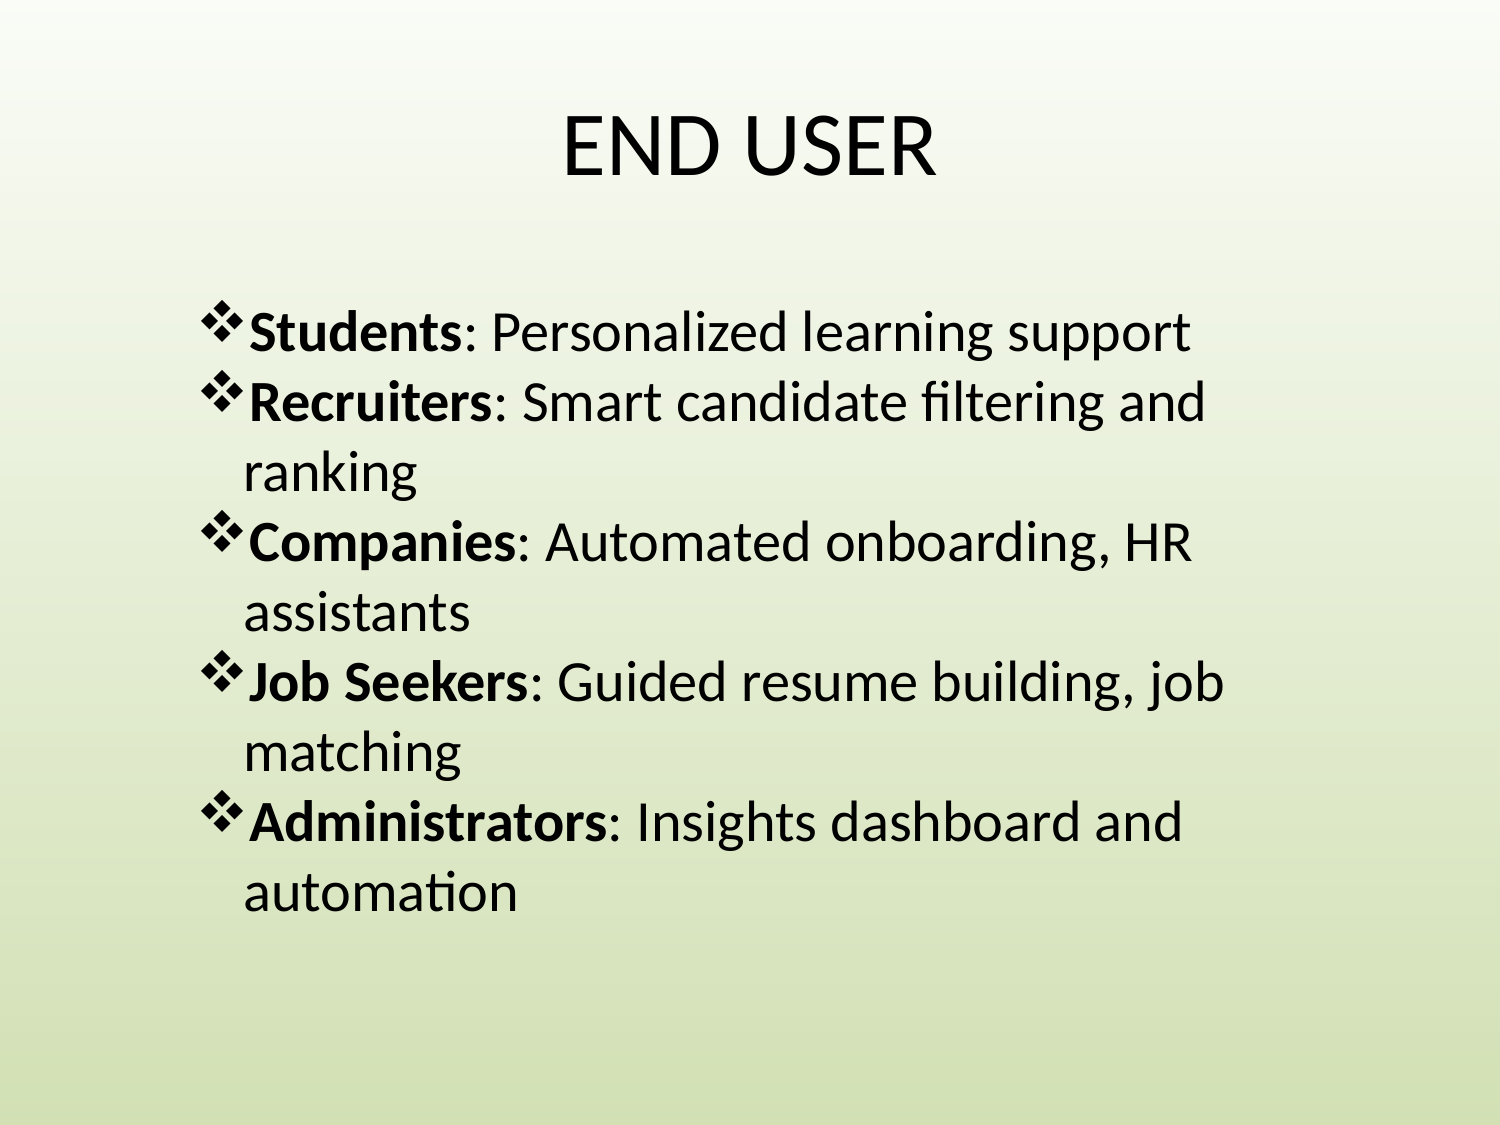

# END USER
Students: Personalized learning support
Recruiters: Smart candidate filtering and ranking
Companies: Automated onboarding, HR assistants
Job Seekers: Guided resume building, job matching
Administrators: Insights dashboard and automation